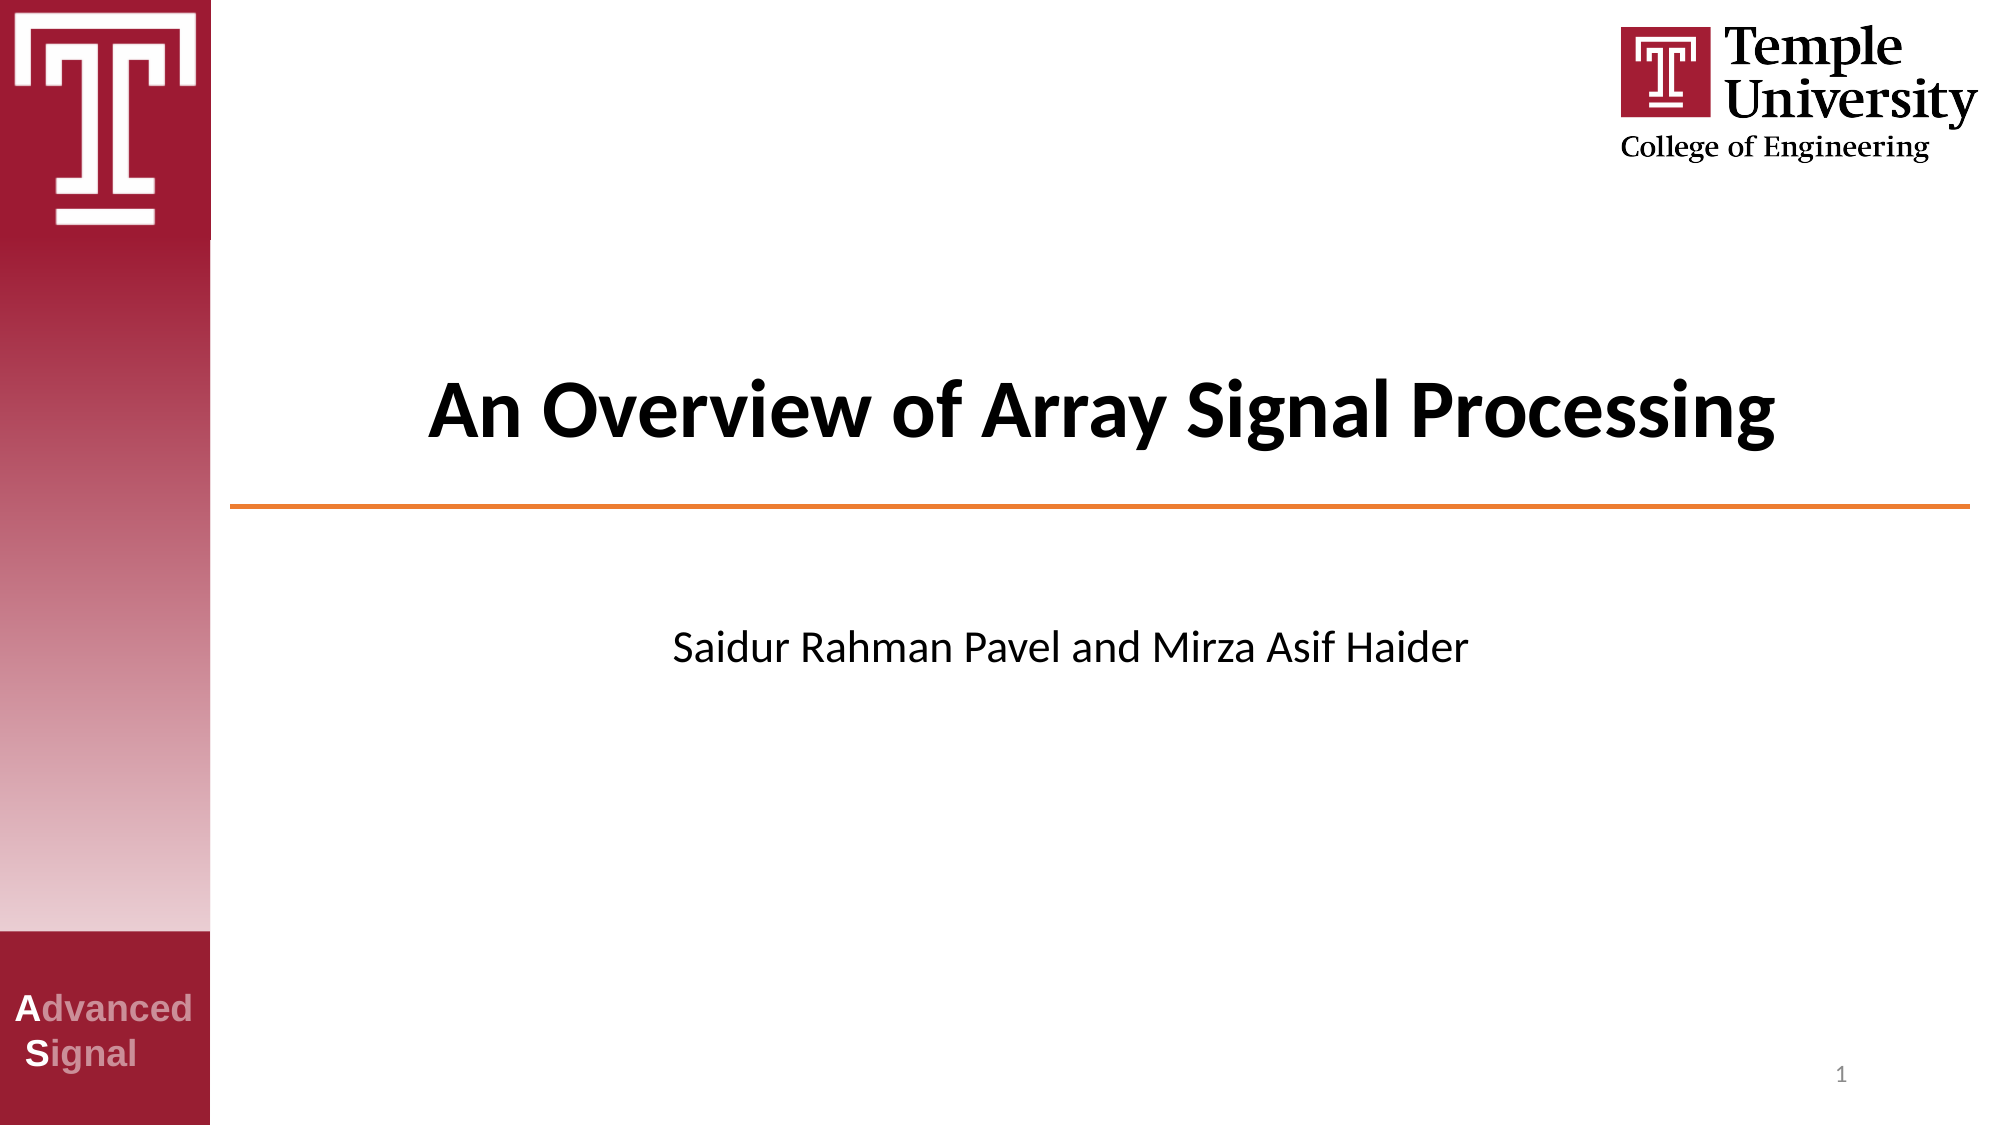

# An Overview of Array Signal Processing

Saidur Rahman Pavel and Mirza Asif Haider

 Advanced
 Signal
 Processing
 Laboratory
1